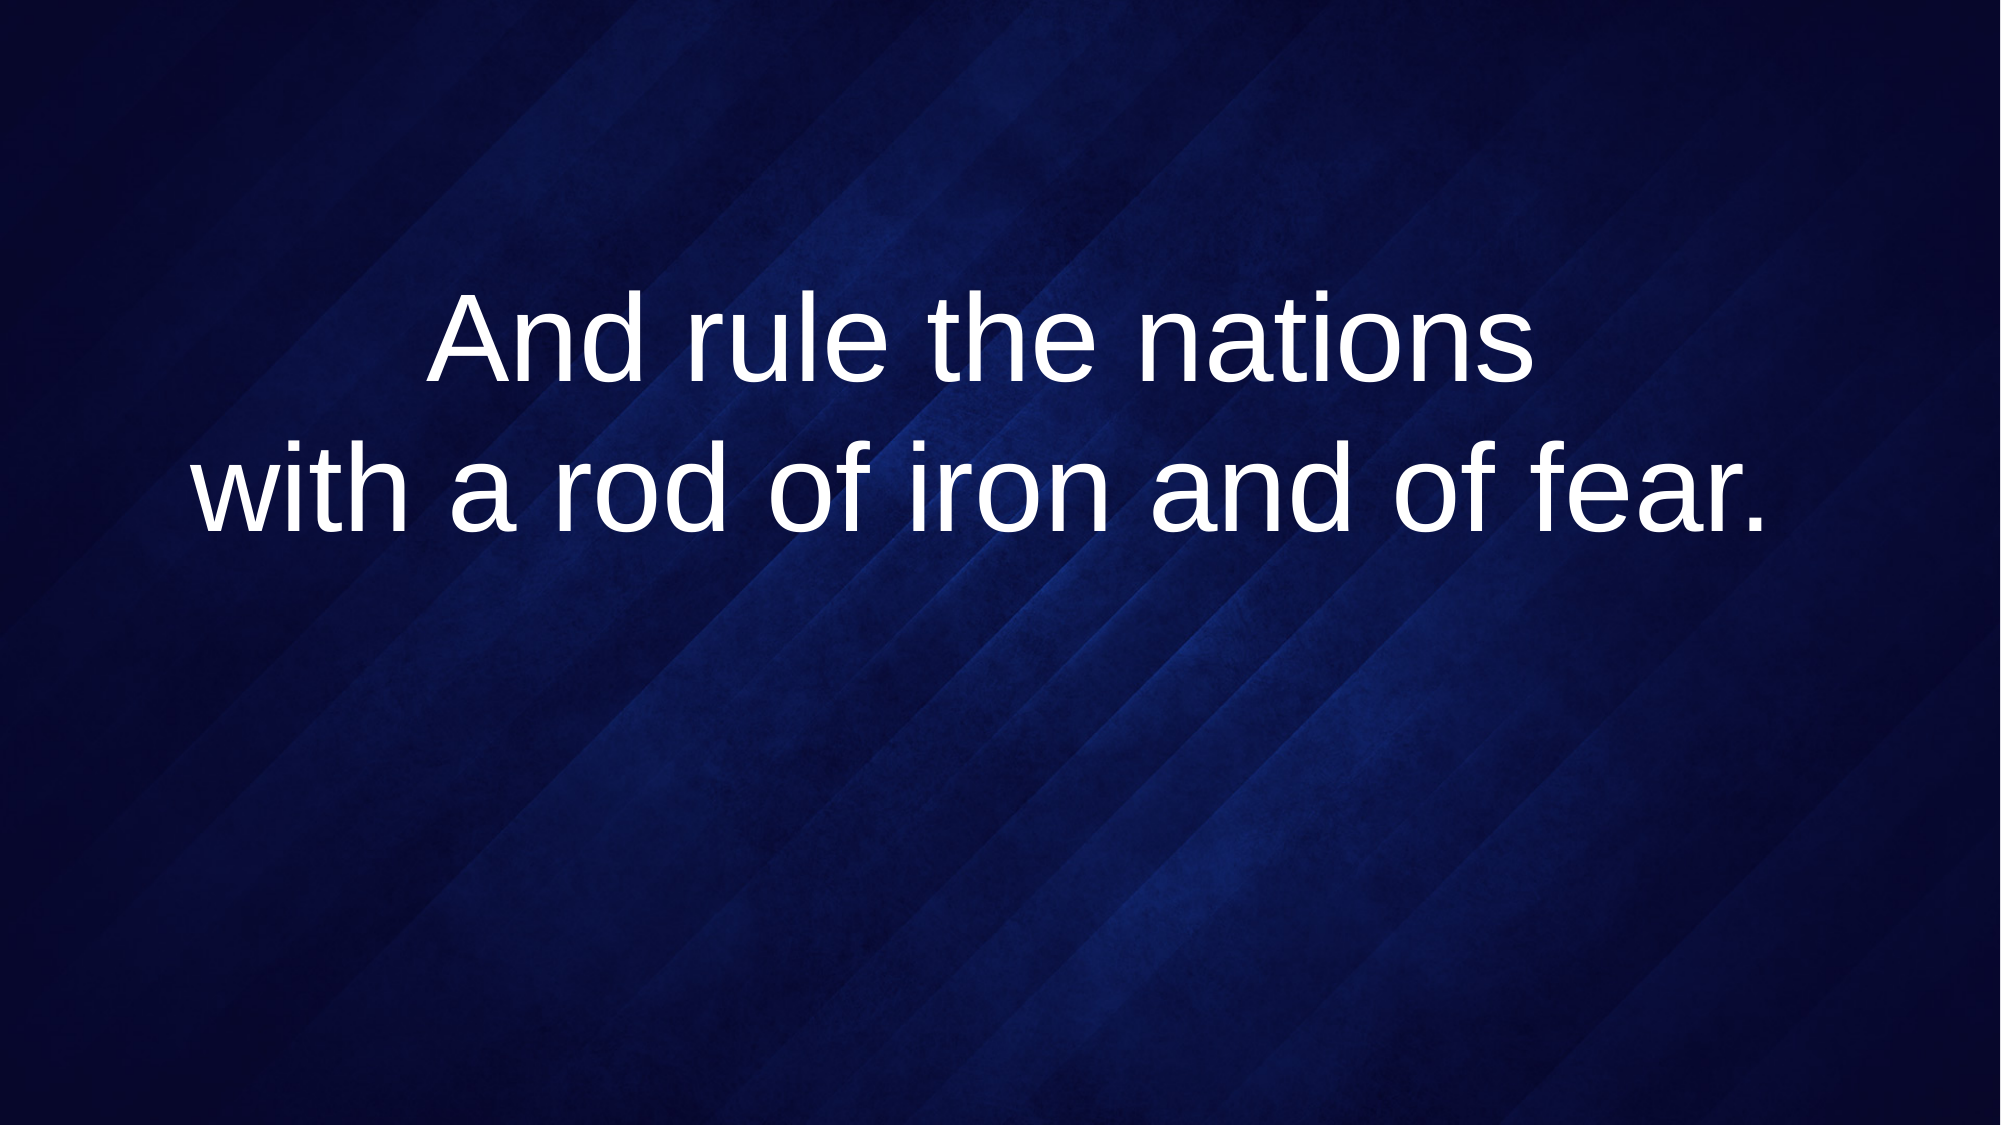

# And rule the nations with a rod of iron and of fear.